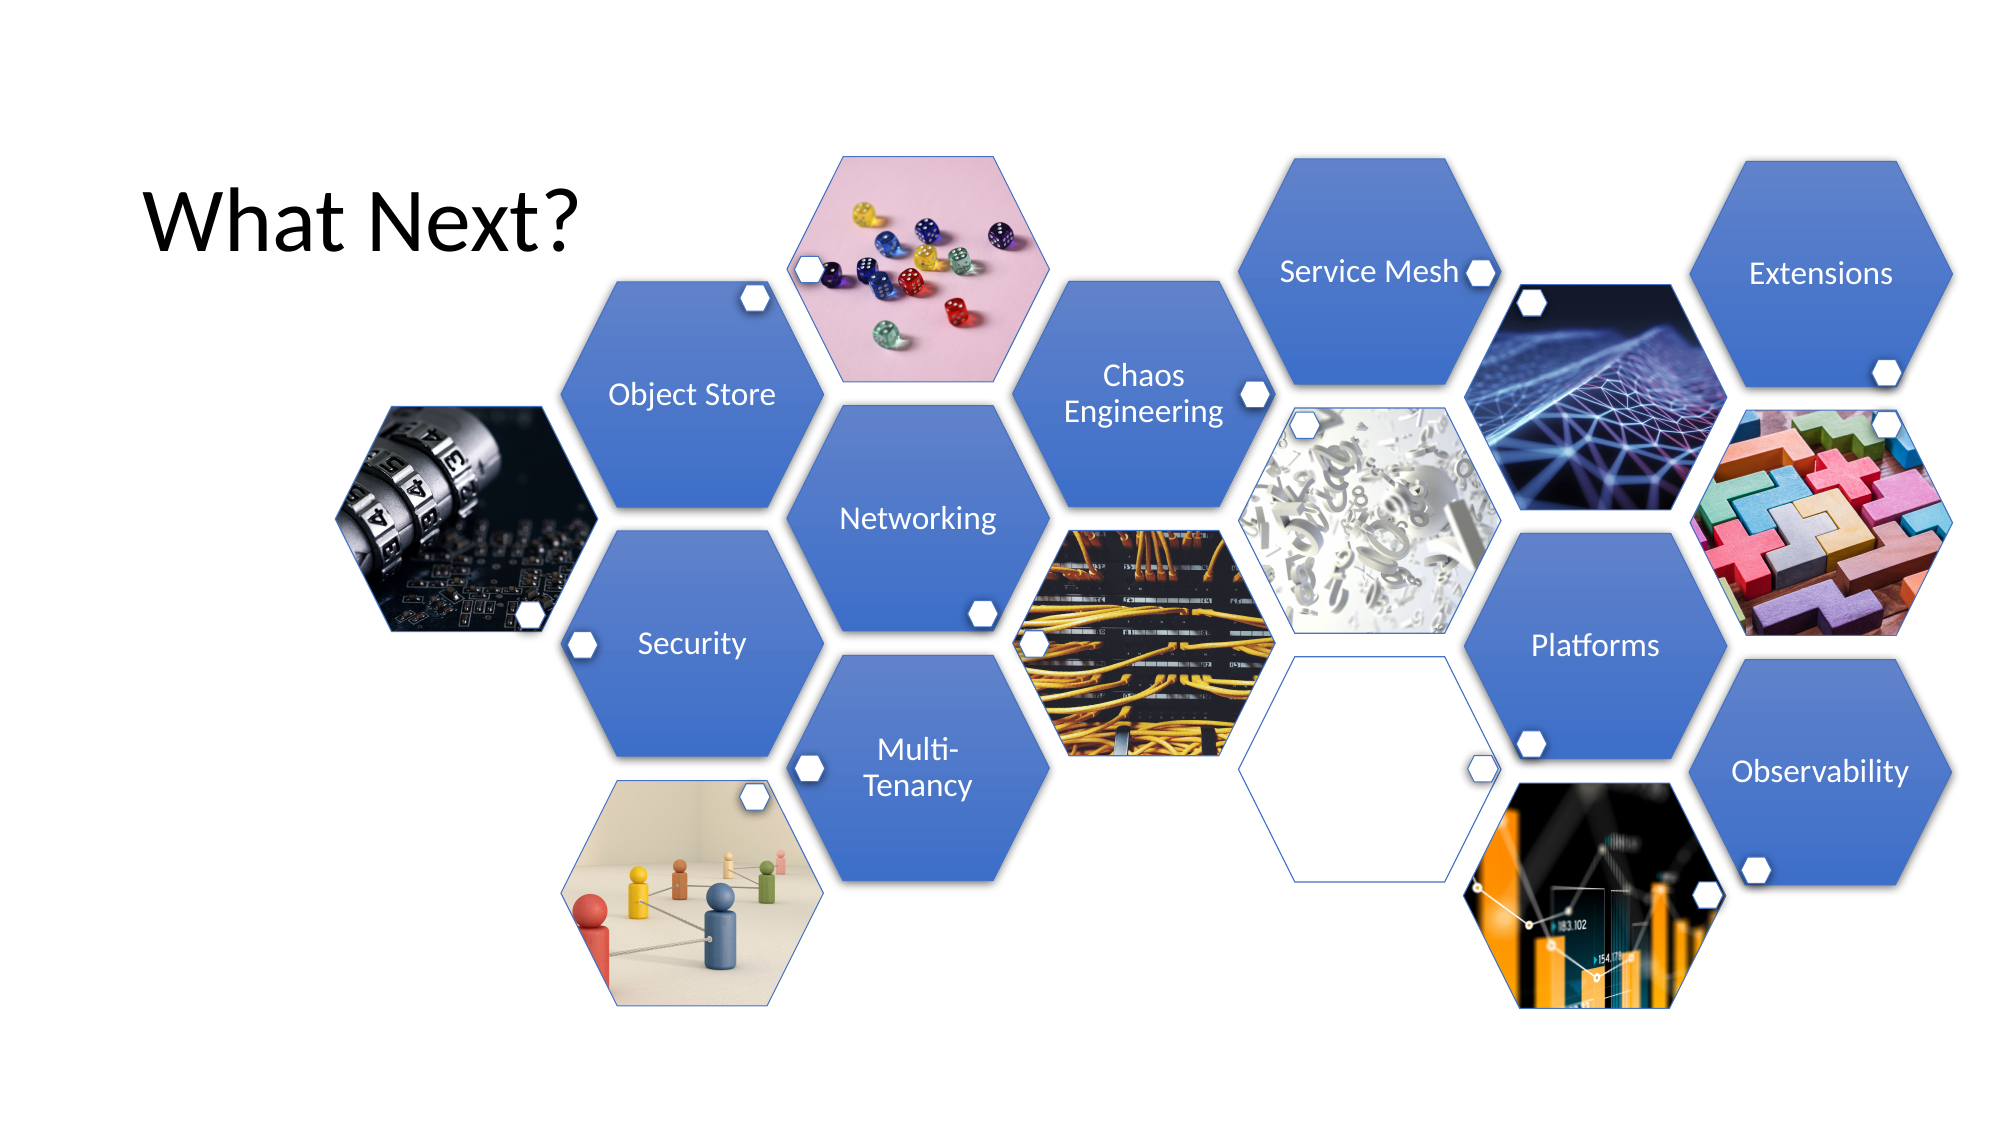

Security
Networking
Object Store
Chaos Engineering
Service Mesh
Platforms
Multi-Tenancy
Observability
Extensions
# What Next?